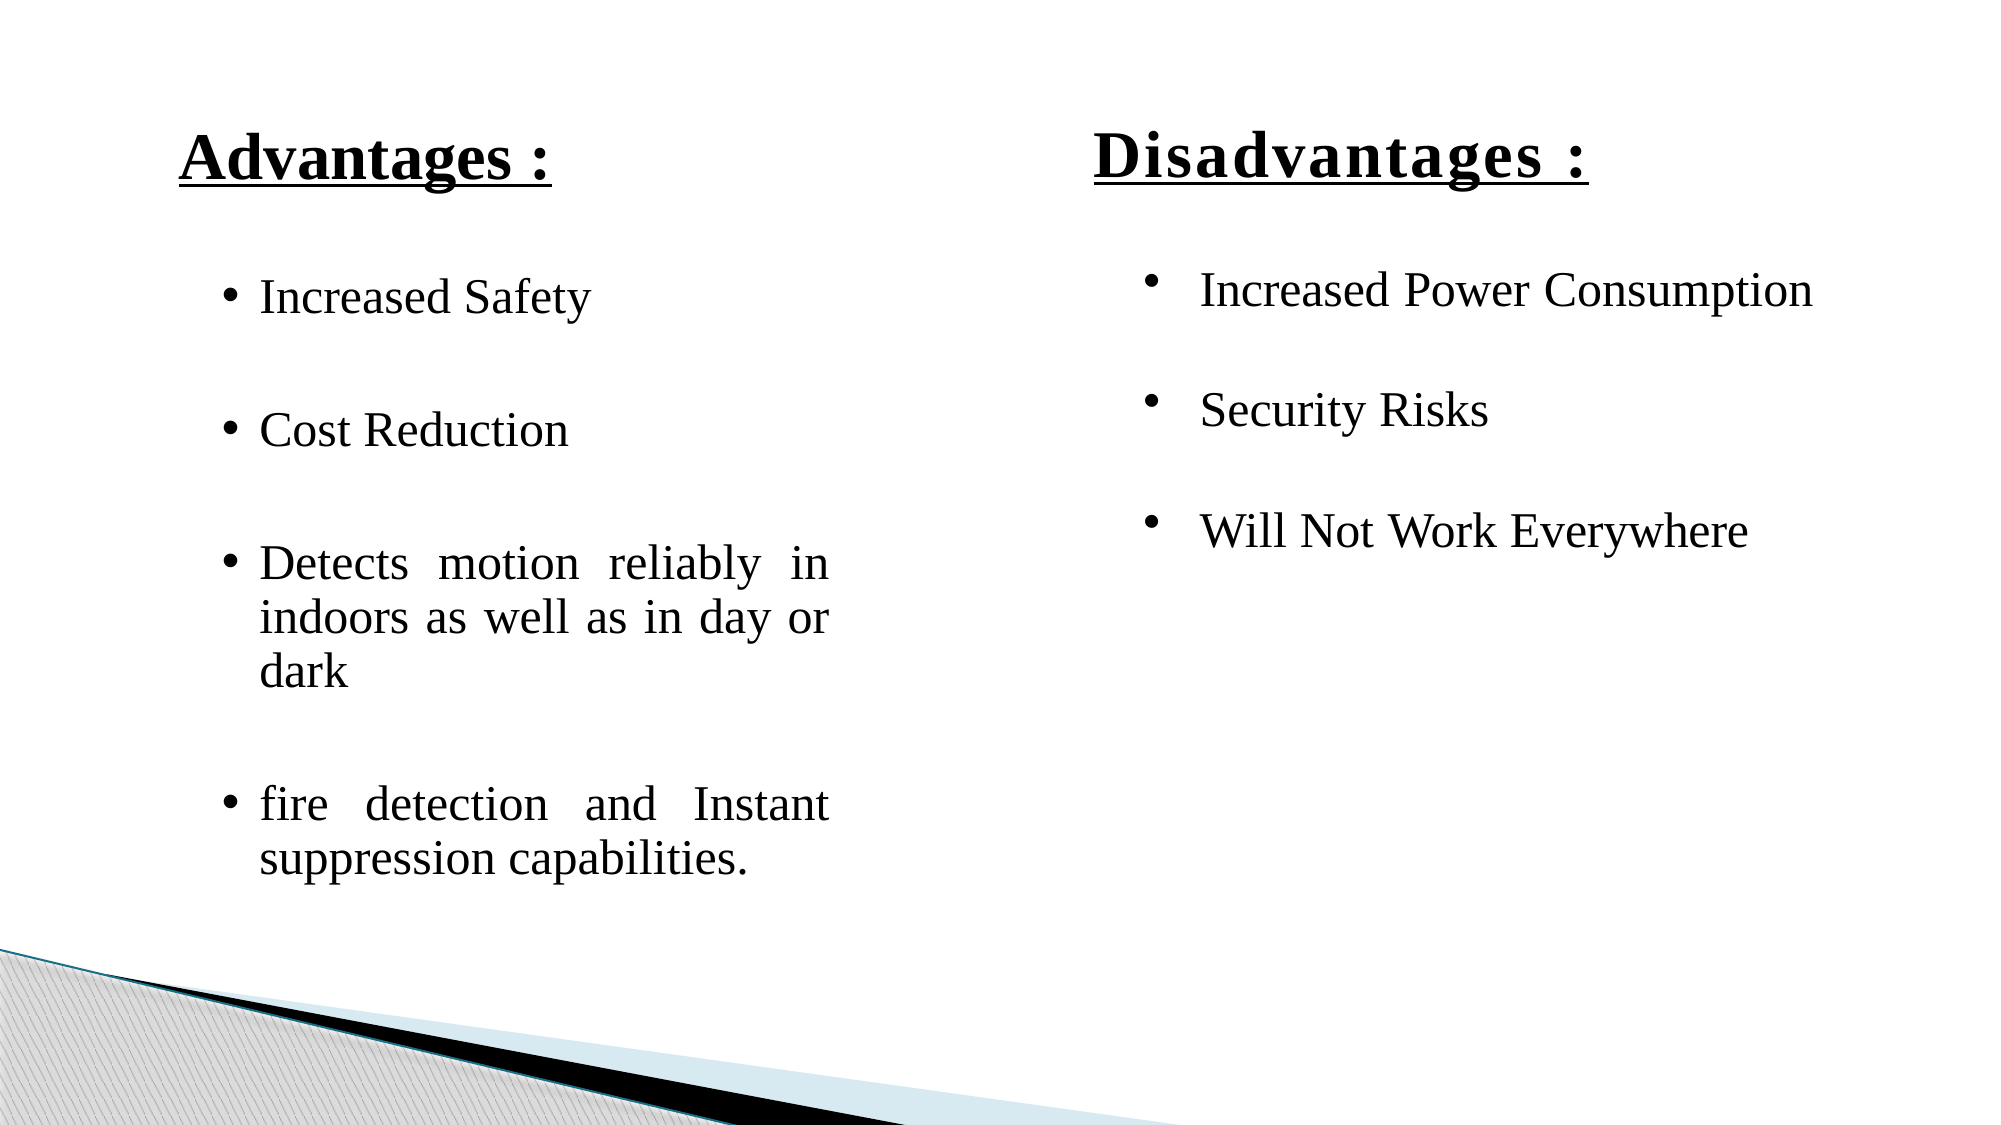

Disadvantages :
Advantages :
Increased Power Consumption

Security Risks

Will Not Work Everywhere
Increased Safety

Cost Reduction

Detects motion reliably in indoors as well as in day or dark

fire detection and Instant suppression capabilities.